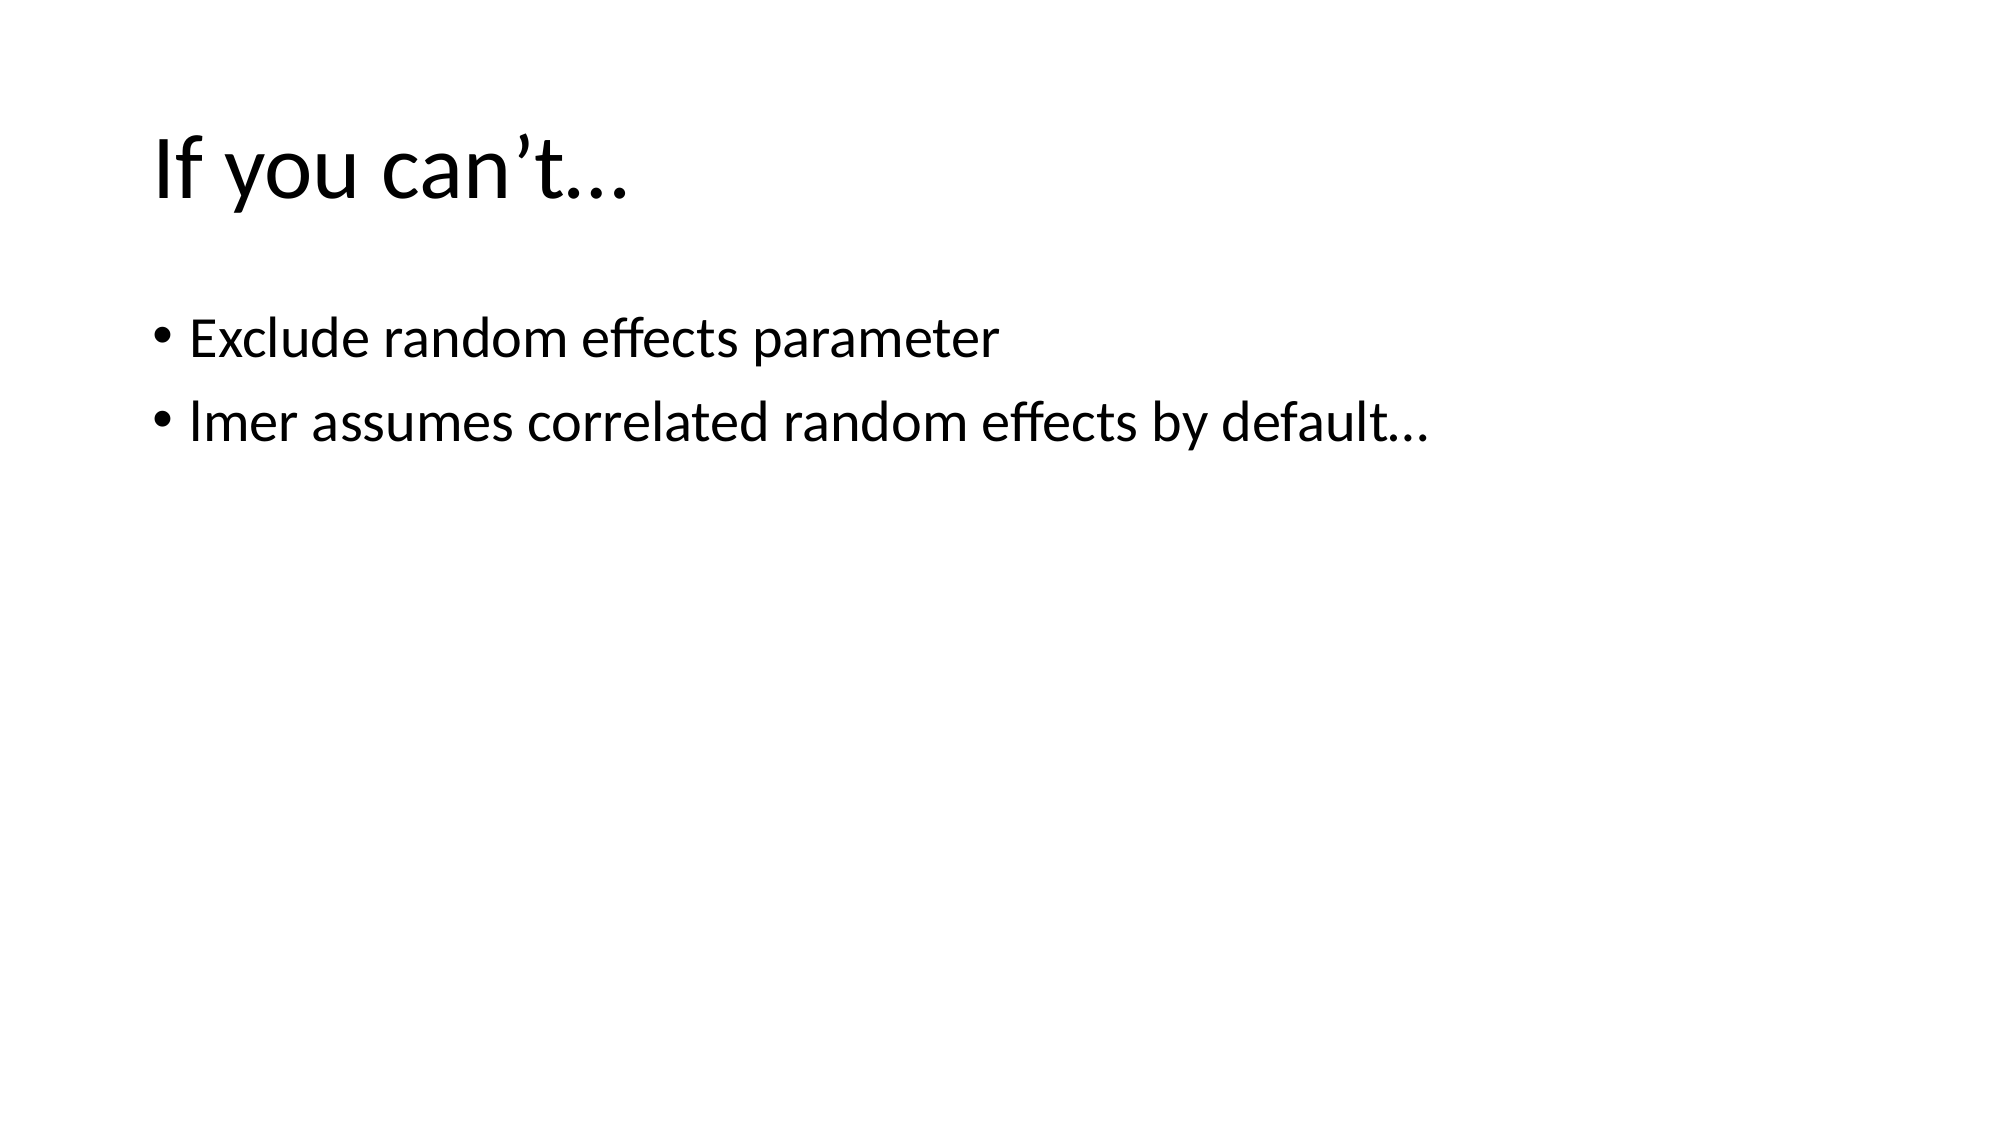

# If you can’t…
Exclude random effects parameter
lmer assumes correlated random effects by default…